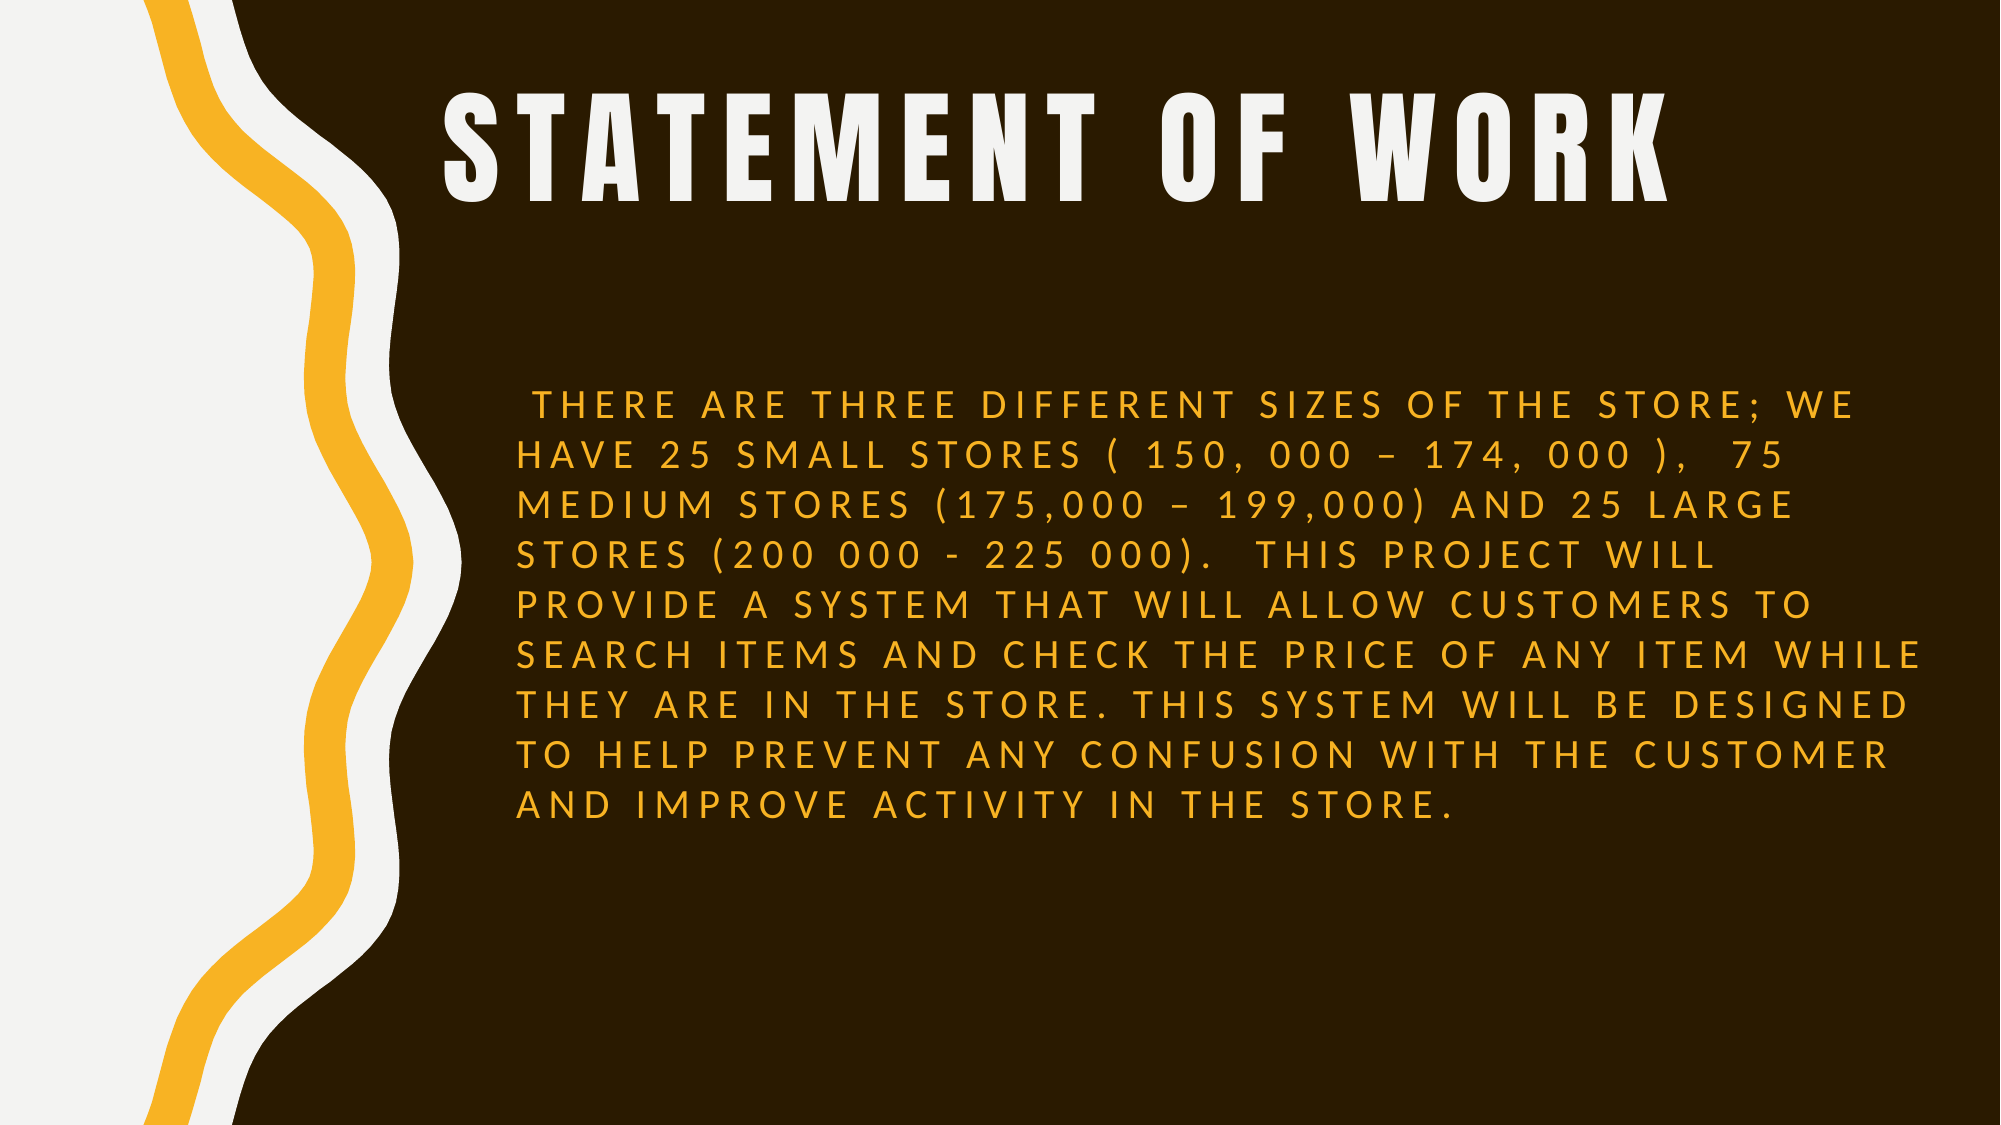

# Statement of work
 There are three different sizes of the store; we have 25 Small Stores ( 150, 000 – 174, 000 ),  75 Medium Stores (175,000 – 199,000) and 25 Large Stores (200 000 - 225 000).  This project will provide a system that will allow customers to search items and check the price of any item while they are in the store. This system will be designed to help prevent any confusion with the customer and improve activity in the store.